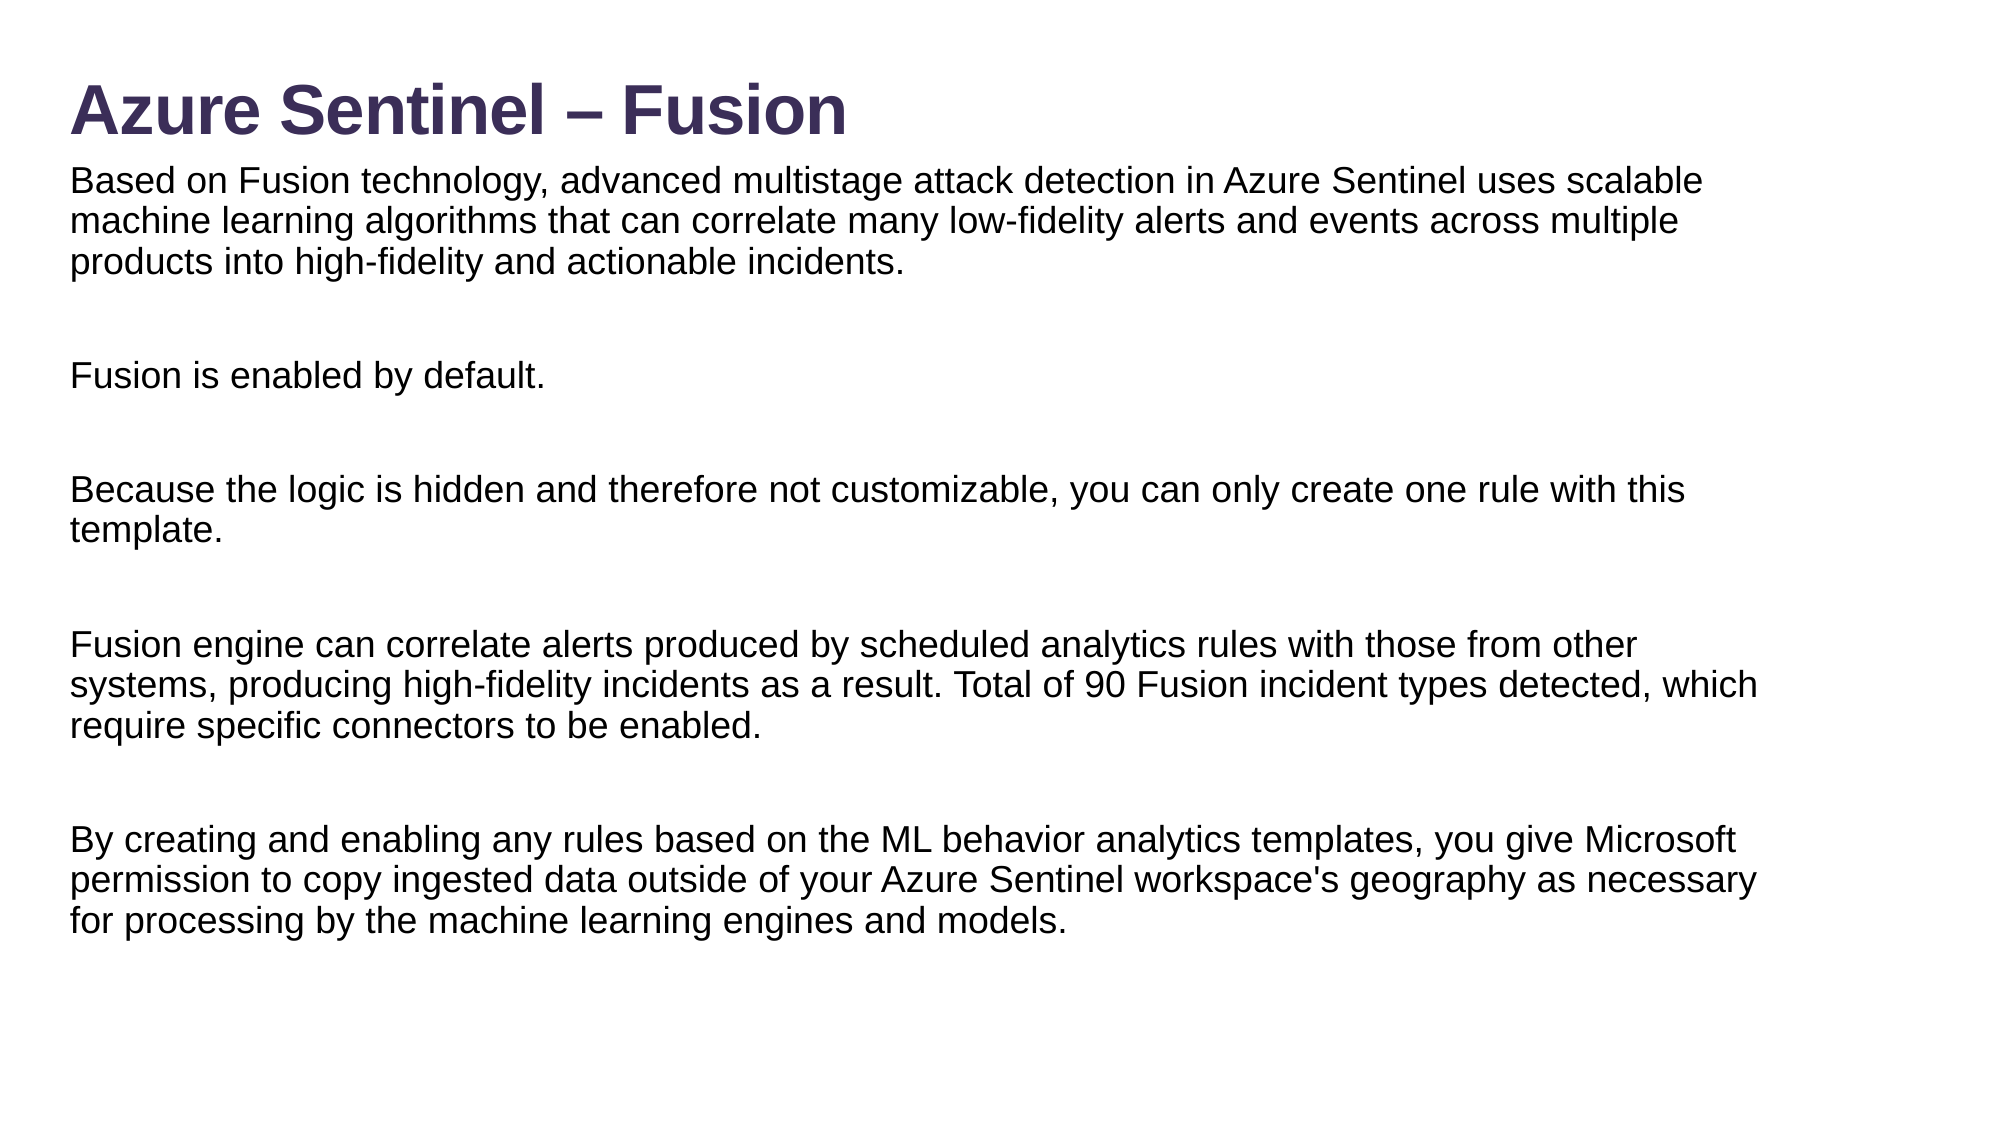

# Azure Sentinel – Fusion
Based on Fusion technology, advanced multistage attack detection in Azure Sentinel uses scalable machine learning algorithms that can correlate many low-fidelity alerts and events across multiple products into high-fidelity and actionable incidents.

Fusion is enabled by default.

Because the logic is hidden and therefore not customizable, you can only create one rule with this template.

Fusion engine can correlate alerts produced by scheduled analytics rules with those from other systems, producing high-fidelity incidents as a result. Total of 90 Fusion incident types detected, which require specific connectors to be enabled.

By creating and enabling any rules based on the ML behavior analytics templates, you give Microsoft permission to copy ingested data outside of your Azure Sentinel workspace's geography as necessary for processing by the machine learning engines and models.